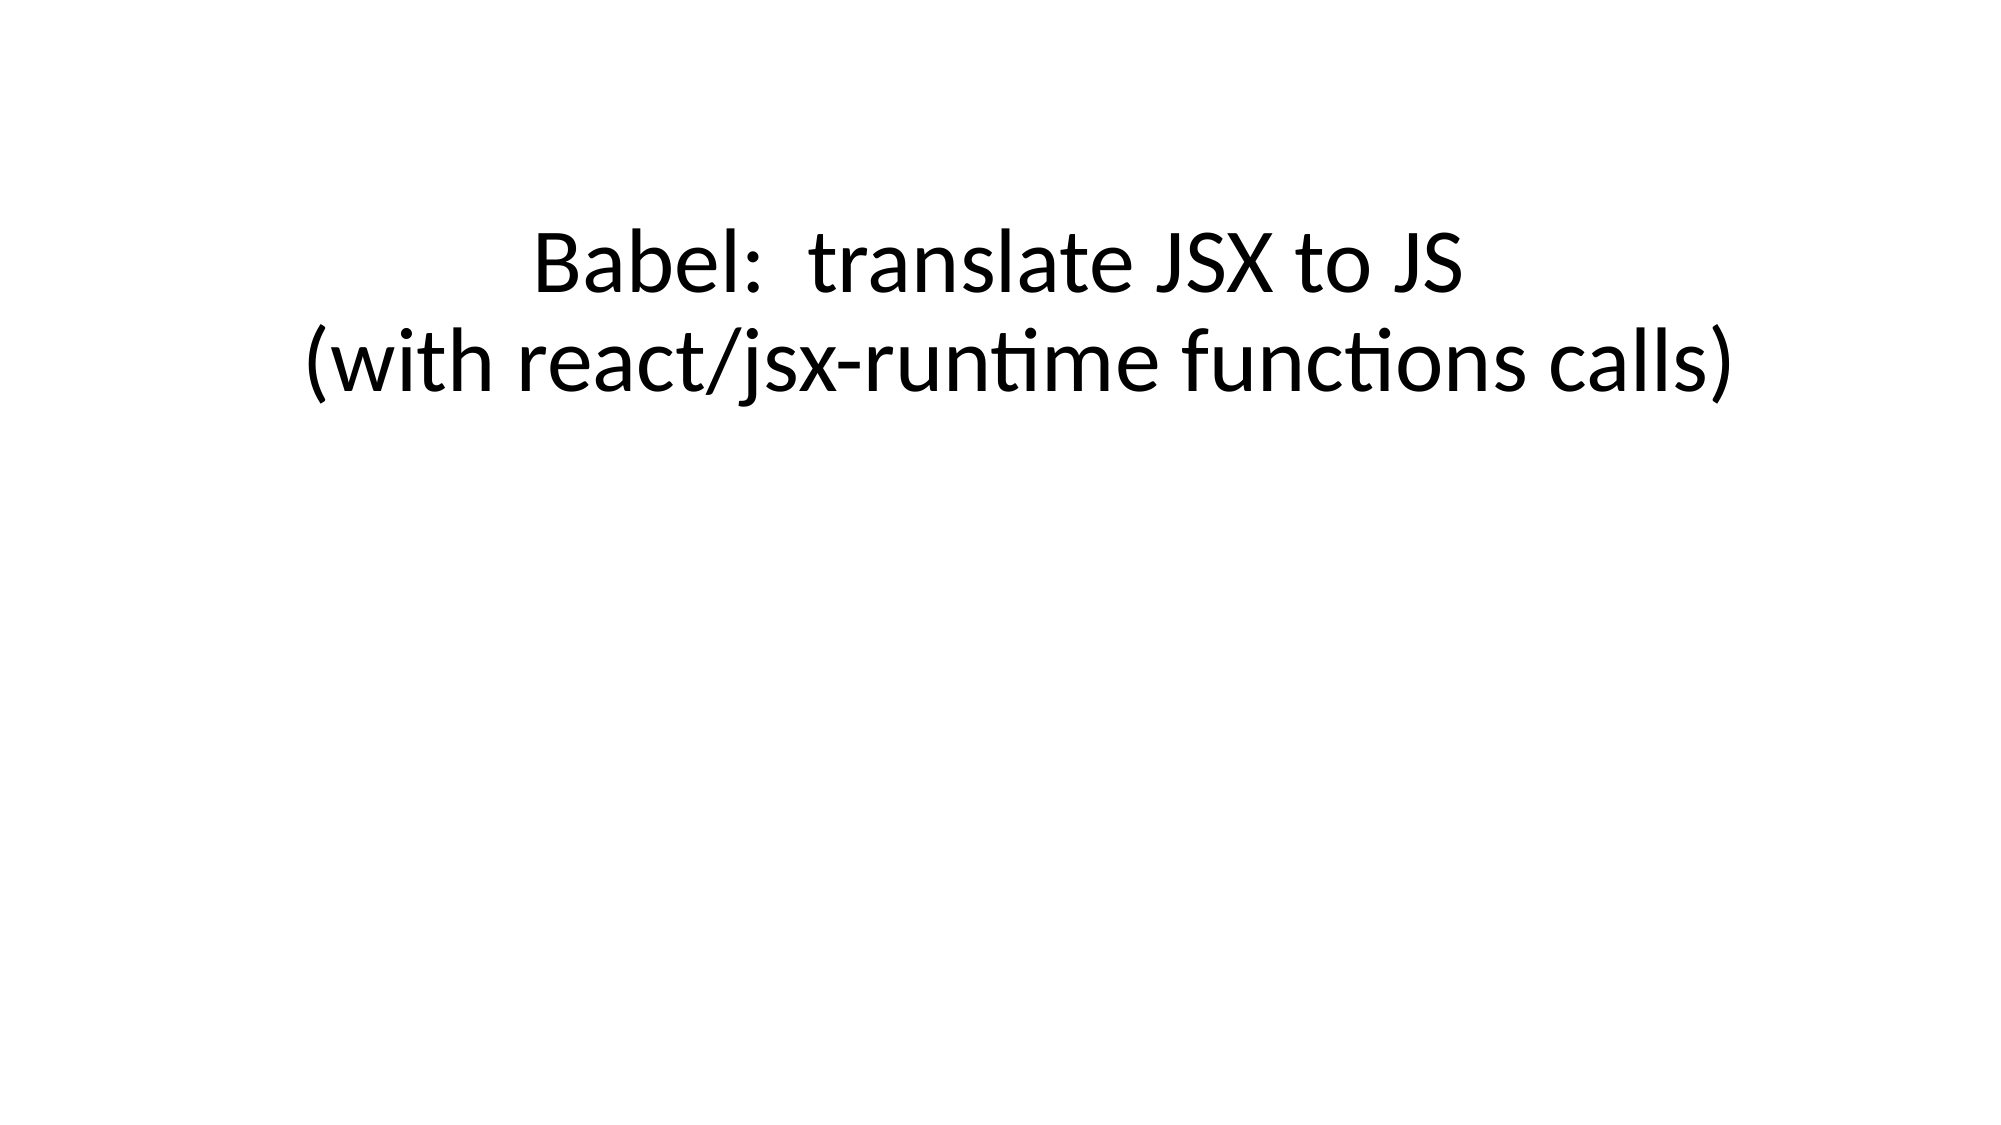

# Babel:  translate JSX to JS (with react/jsx-runtime functions calls)